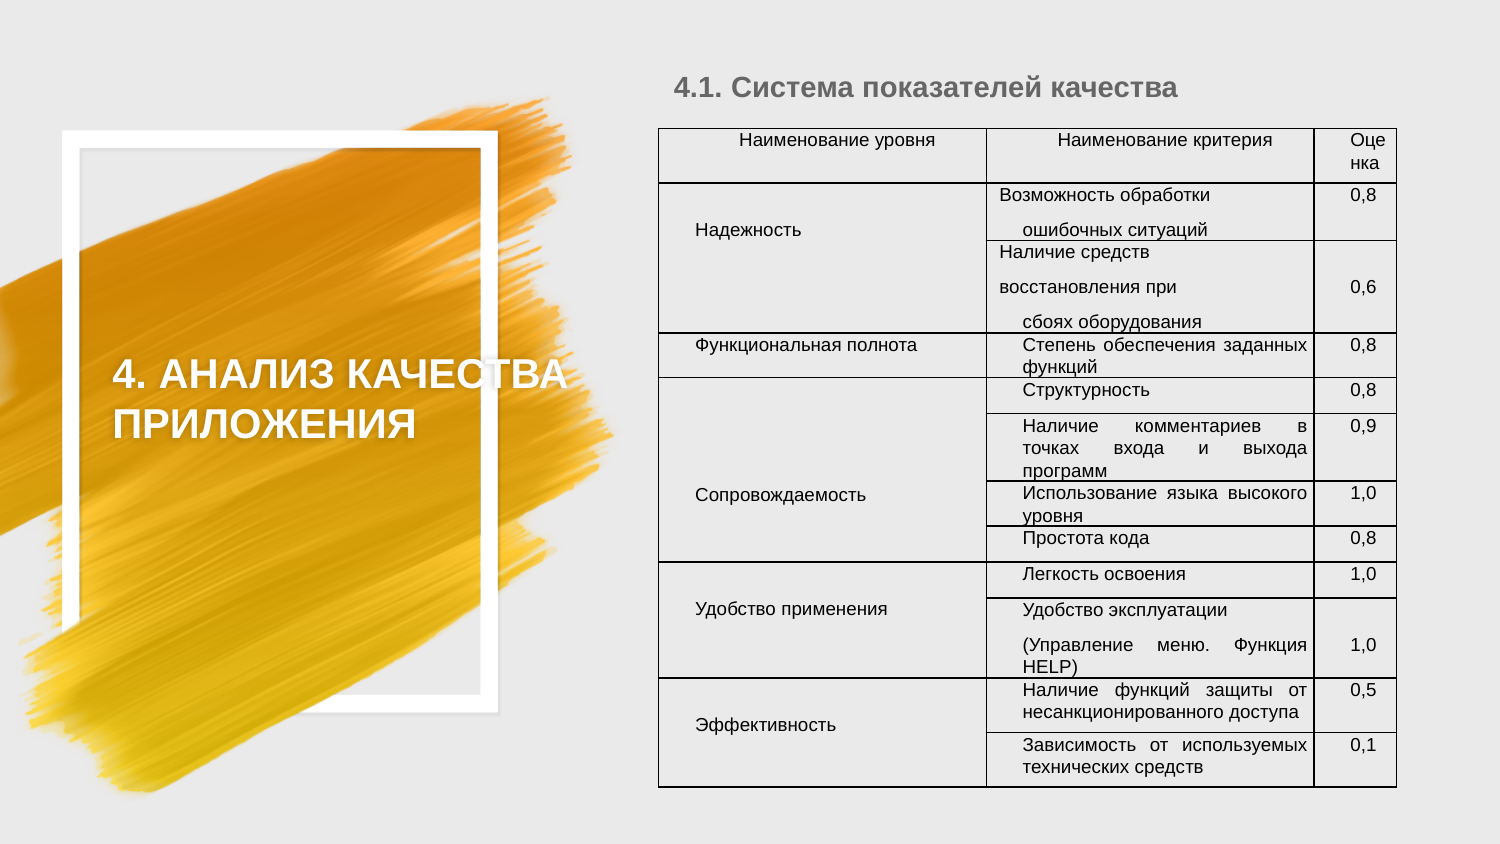

4.1. Система показателей качества
# 4. АНАЛИЗ КАЧЕСТВА ПРИЛОЖЕНИЯ
| Наименование уровня | Наименование критерия | Оценка |
| --- | --- | --- |
| Надежность | Возможность обработки ошибочных ситуаций | 0,8 |
|  | Наличие средств восстановления при сбоях оборудования | 0,6 |
| Функциональная полнота | Степень обеспечения заданных функций | 0,8 |
| Сопровождаемость | Структурность | 0,8 |
|  | Наличие комментариев в точках входа и выхода программ | 0,9 |
|  | Использование языка высокого уровня | 1,0 |
|  | Простота кода | 0,8 |
| Удобство применения | Легкость освоения | 1,0 |
|  | Удобство эксплуатации (Управление меню. Функция HELP) | 1,0 |
| Эффективность | Наличие функций защиты от несанкционированного доступа | 0,5 |
|  | Зависимость от используемых технических средств | 0,1 |
10